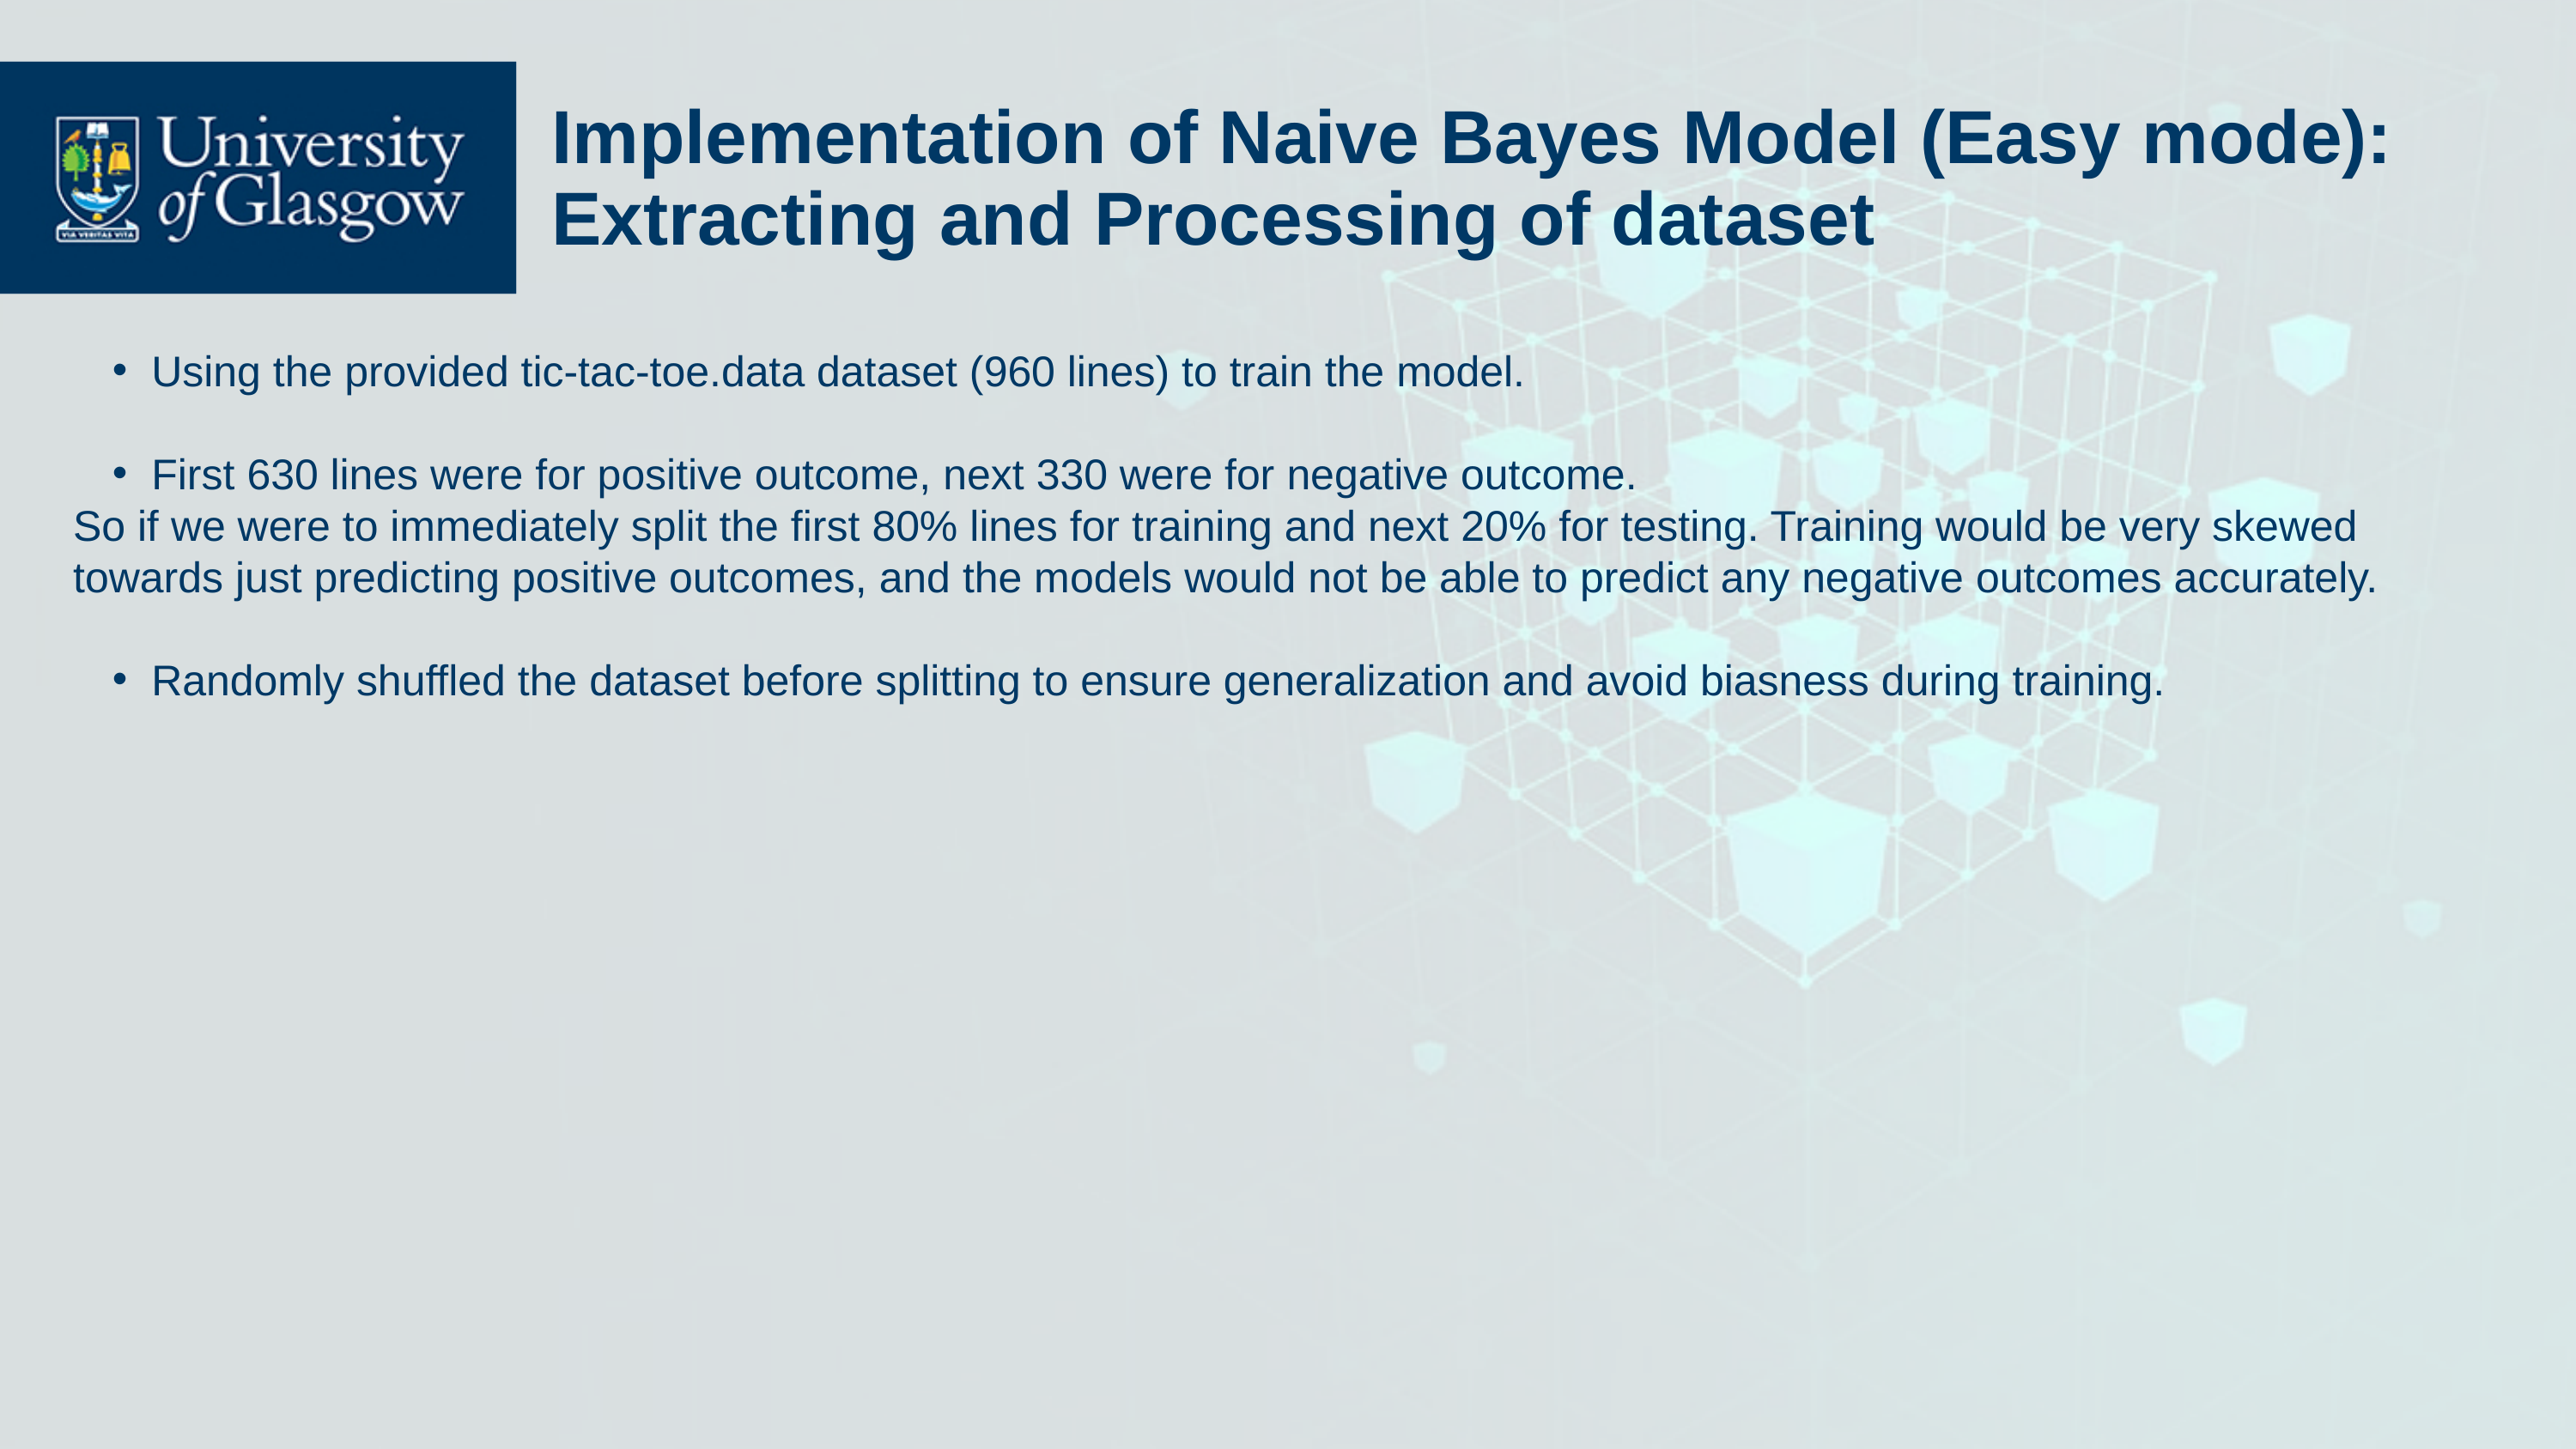

Implementation of Naive Bayes Model (Easy mode):
Extracting and Processing of dataset
Using the provided tic-tac-toe.data dataset (960 lines) to train the model.

First 630 lines were for positive outcome, next 330 were for negative outcome.
So if we were to immediately split the first 80% lines for training and next 20% for testing. Training would be very skewed towards just predicting positive outcomes, and the models would not be able to predict any negative outcomes accurately.

Randomly shuffled the dataset before splitting to ensure generalization and avoid biasness during training.